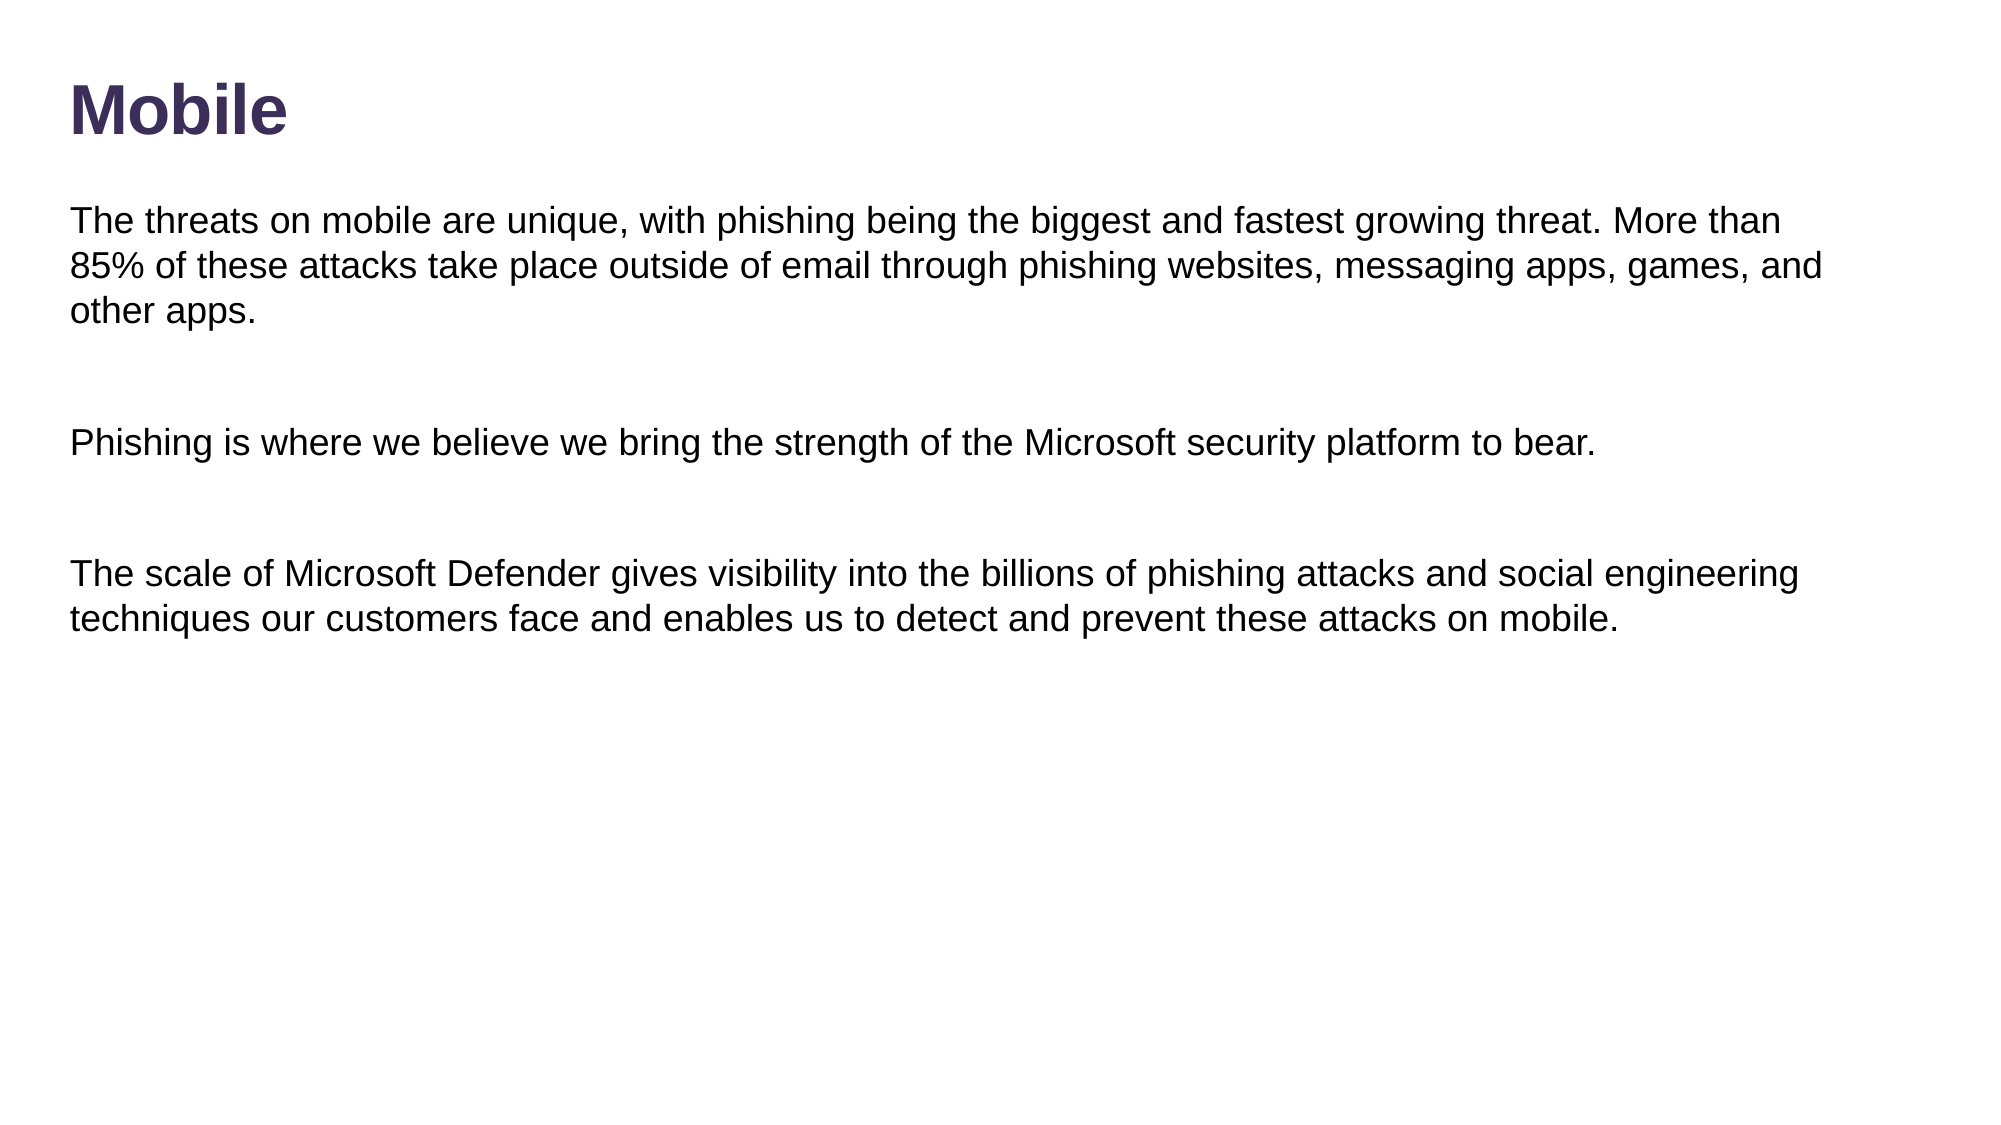

# Mobile
The threats on mobile are unique, with phishing being the biggest and fastest growing threat. More than 85% of these attacks take place outside of email through phishing websites, messaging apps, games, and other apps.

Phishing is where we believe we bring the strength of the Microsoft security platform to bear.

The scale of Microsoft Defender gives visibility into the billions of phishing attacks and social engineering techniques our customers face and enables us to detect and prevent these attacks on mobile.